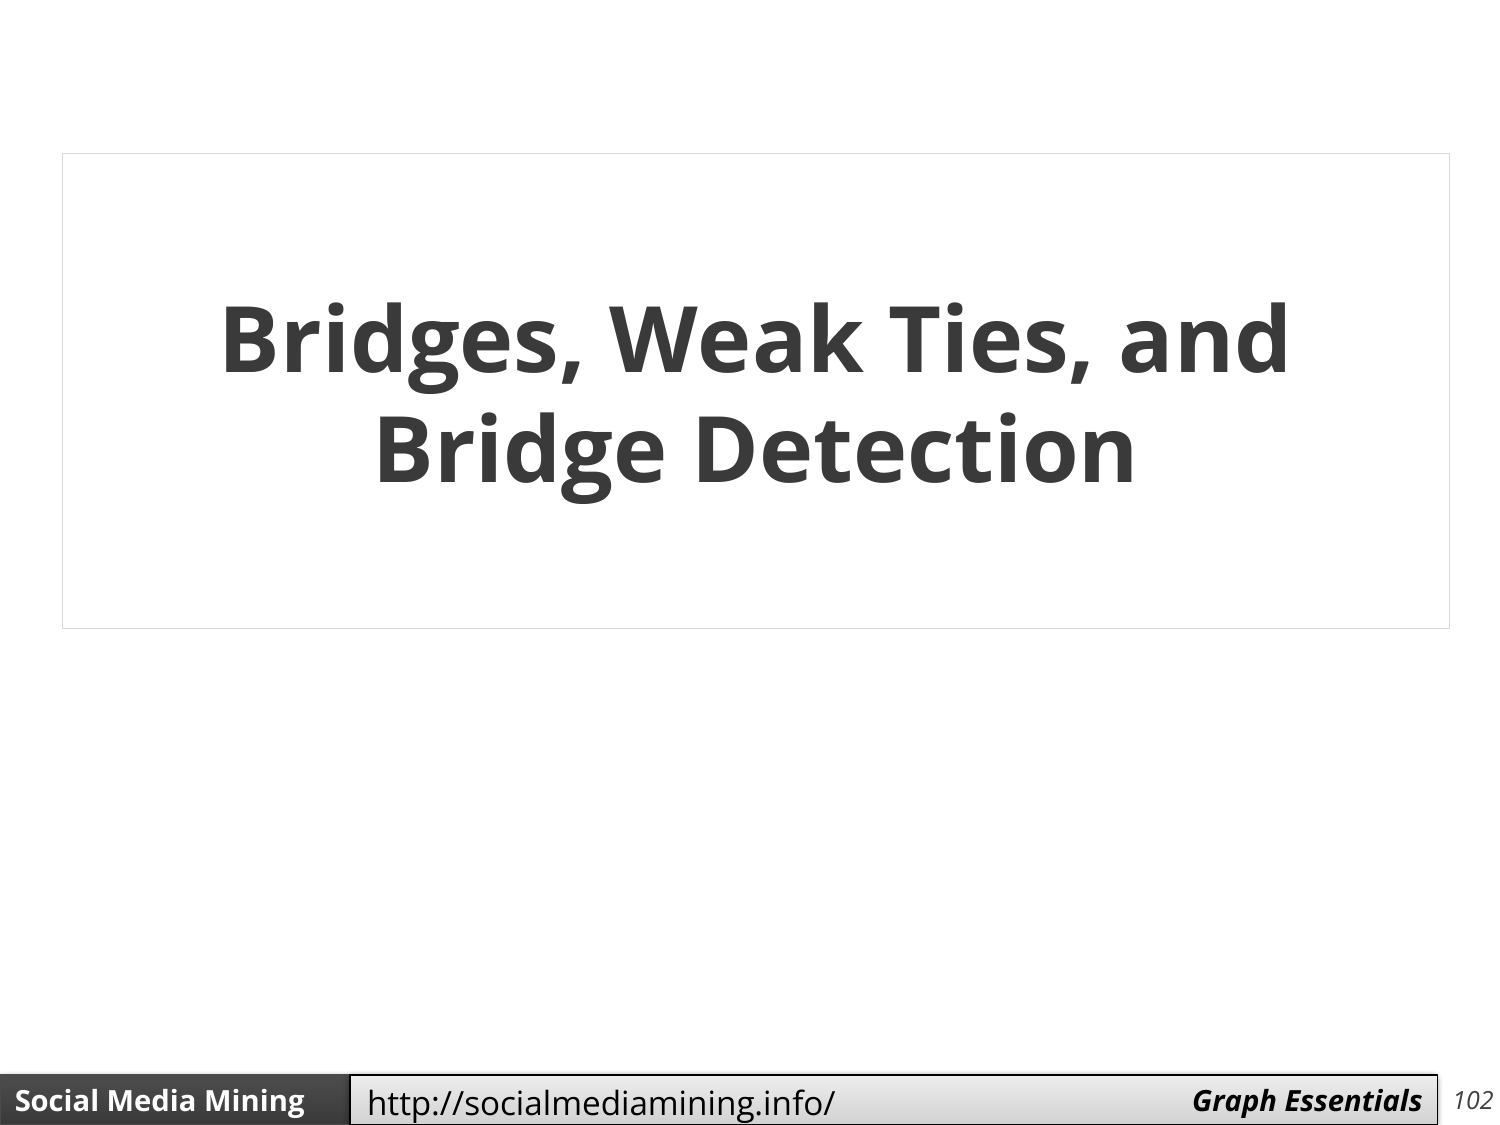

# Bridges, Weak Ties, and Bridge Detection